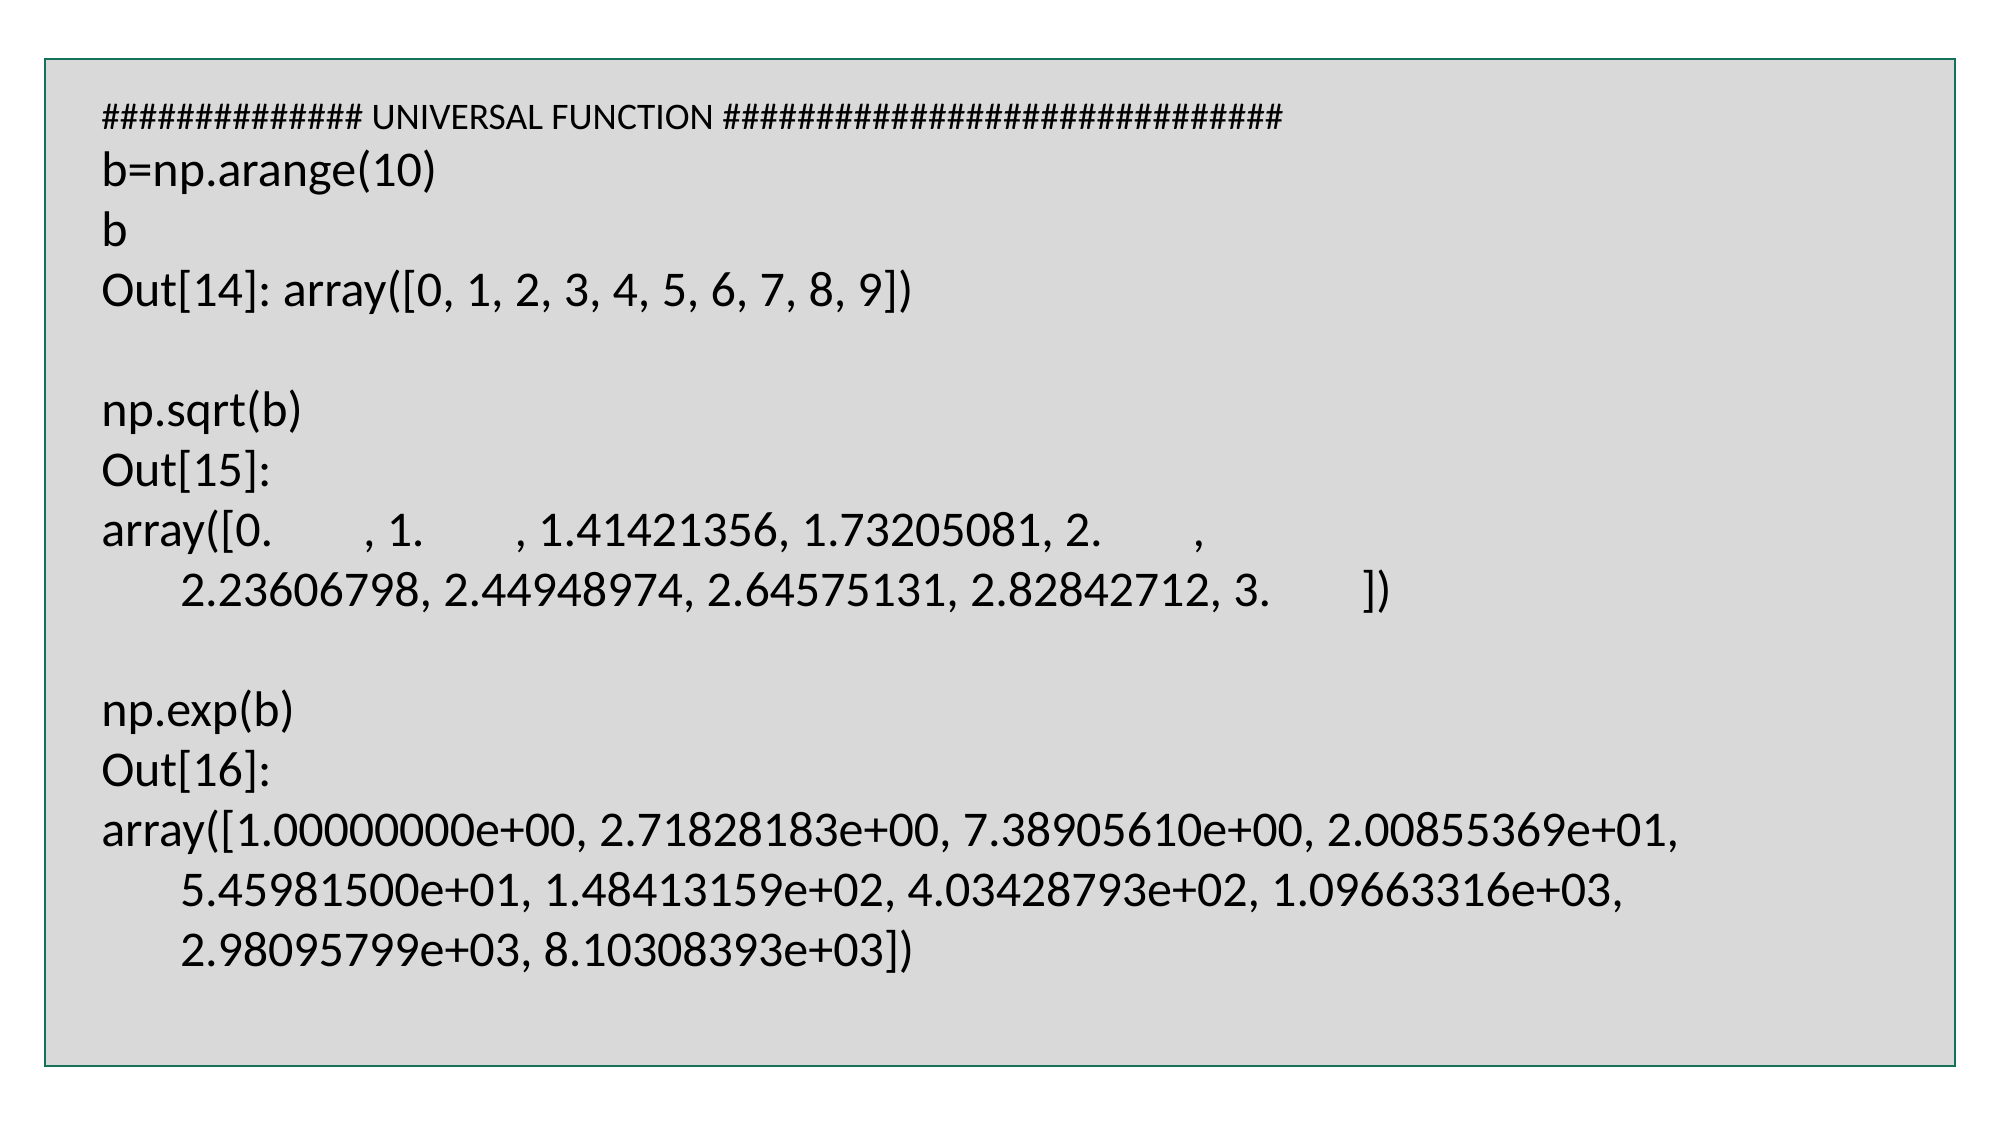

############## UNIVERSAL FUNCTION ##############################
b=np.arange(10)
b
Out[14]: array([0, 1, 2, 3, 4, 5, 6, 7, 8, 9])

np.sqrt(b)
Out[15]:
array([0.        , 1.        , 1.41421356, 1.73205081, 2.        ,
       2.23606798, 2.44948974, 2.64575131, 2.82842712, 3.        ])

np.exp(b)
Out[16]:
array([1.00000000e+00, 2.71828183e+00, 7.38905610e+00, 2.00855369e+01,
       5.45981500e+01, 1.48413159e+02, 4.03428793e+02, 1.09663316e+03,
       2.98095799e+03, 8.10308393e+03])